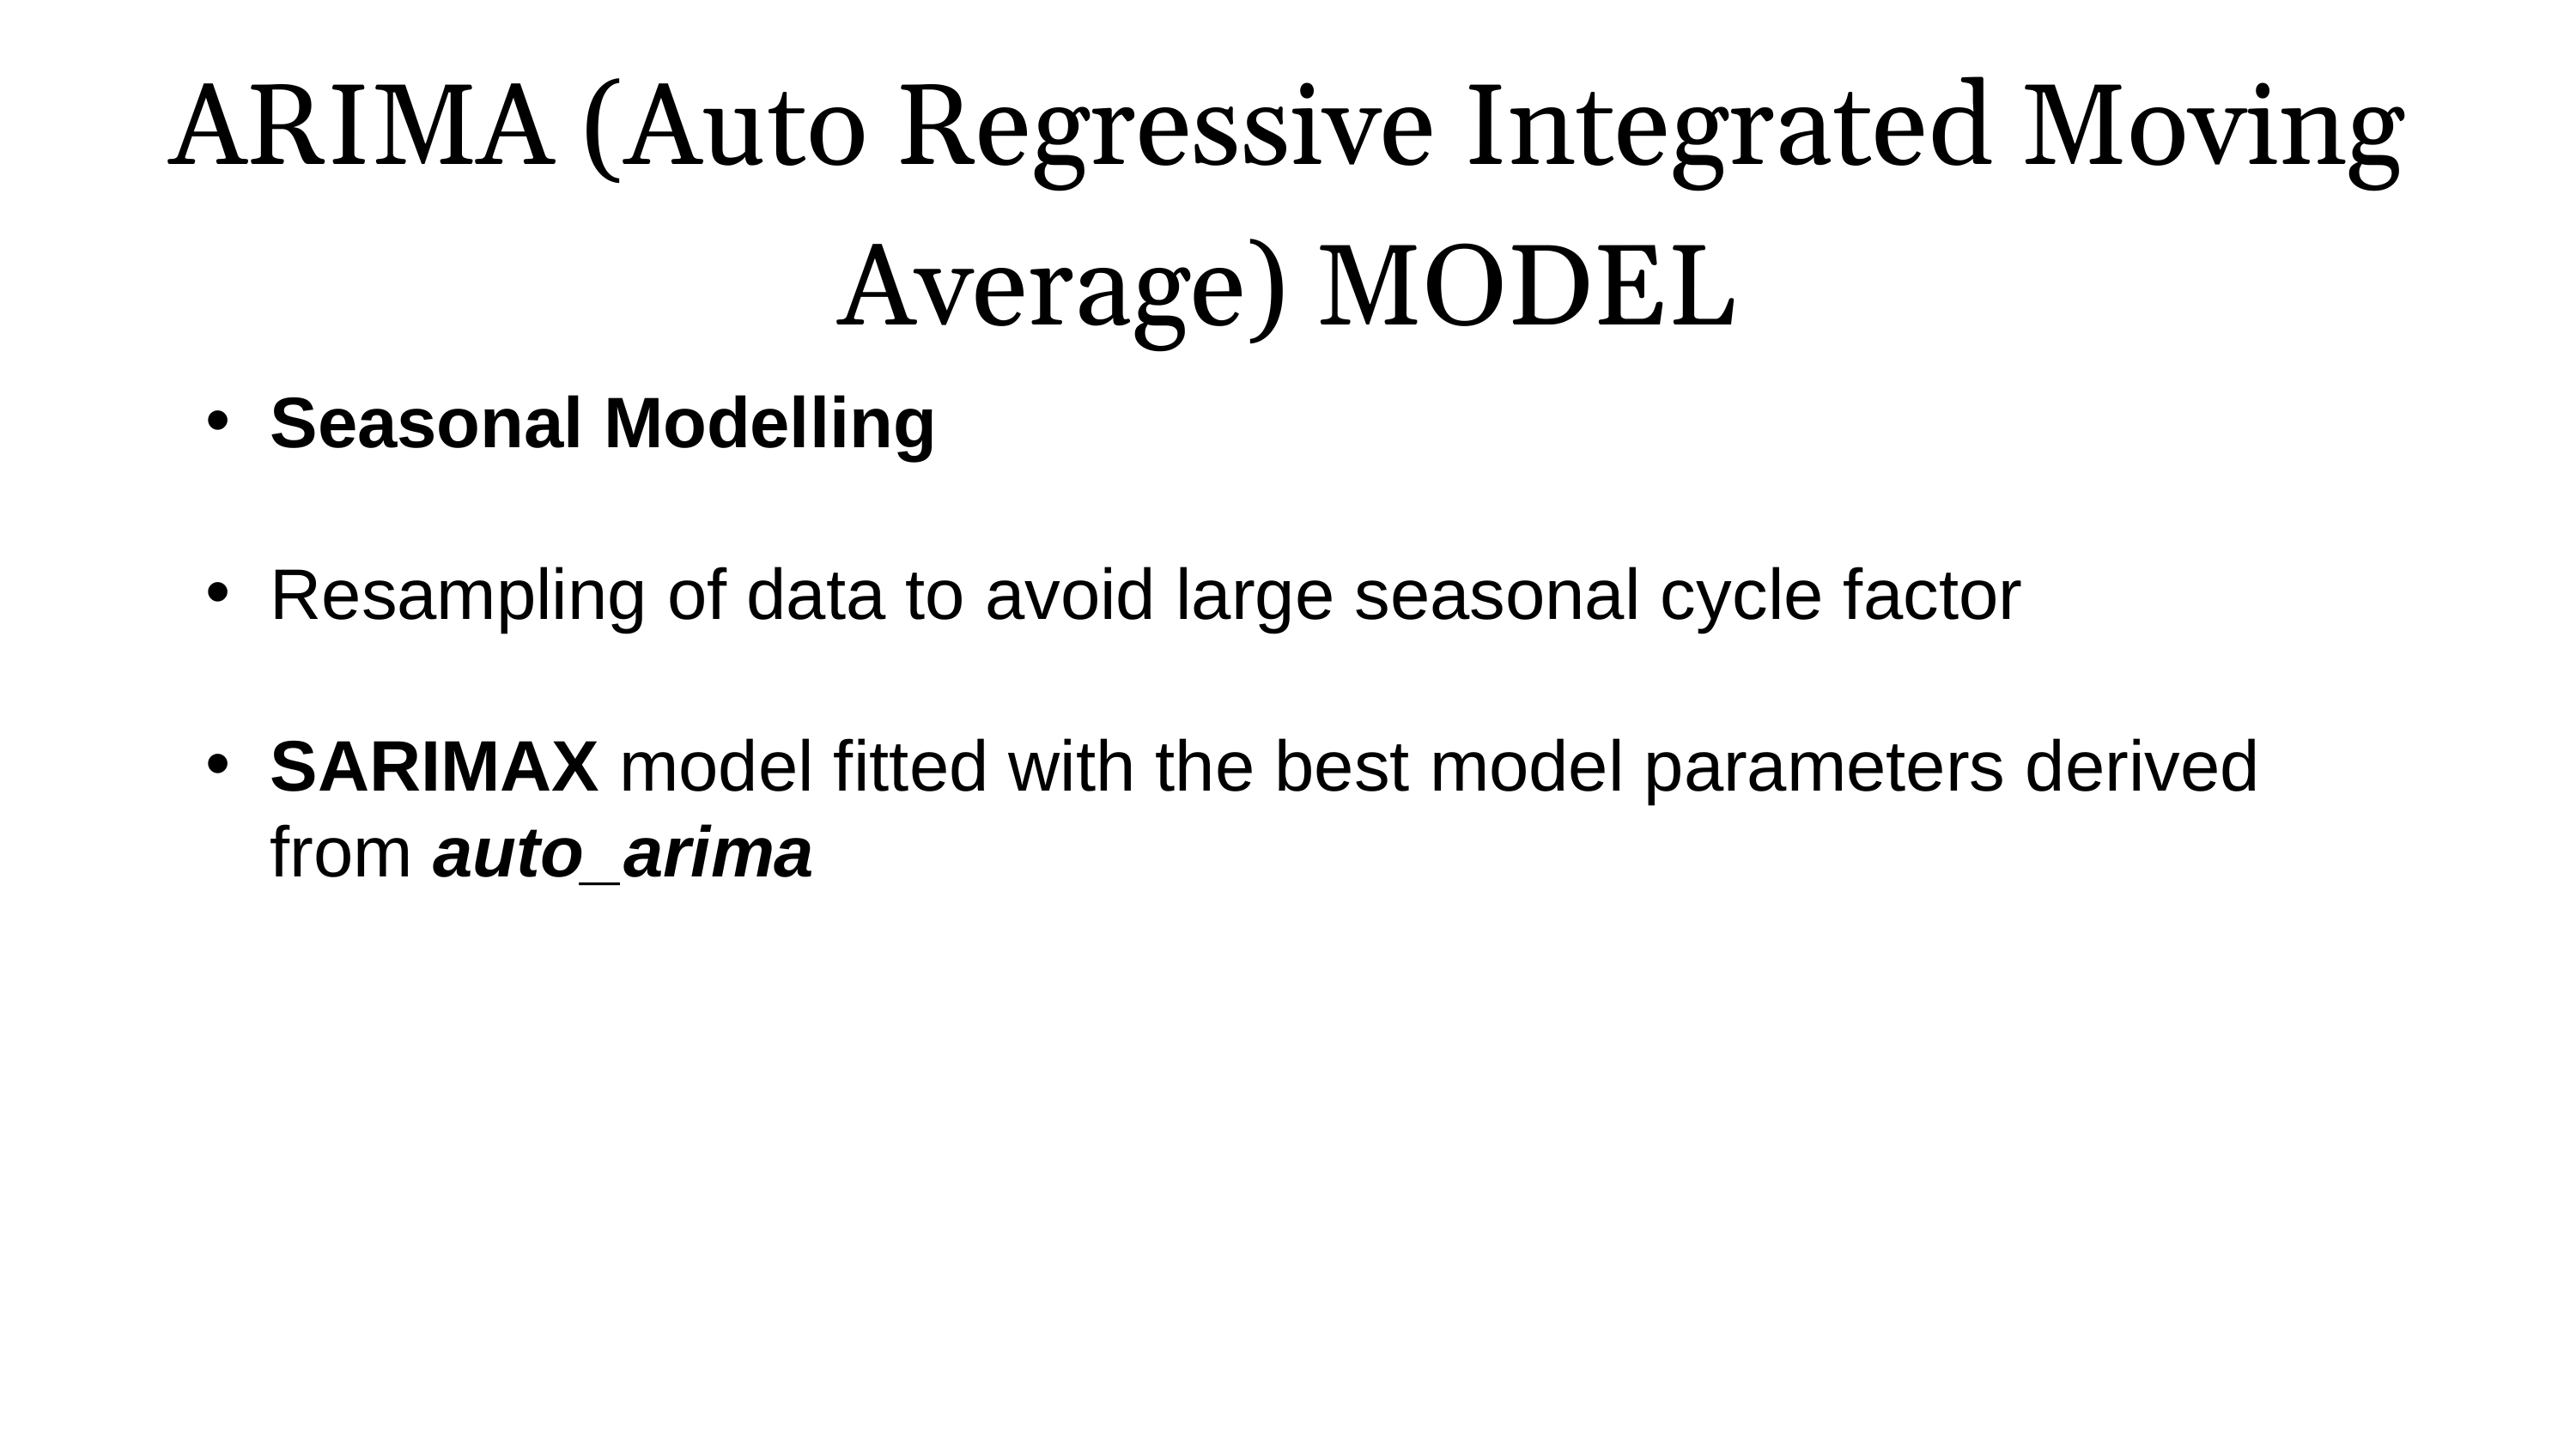

ARIMA (Auto Regressive Integrated Moving Average) MODEL
Seasonal Modelling

Resampling of data to avoid large seasonal cycle factor

SARIMAX model fitted with the best model parameters derived from auto_arima